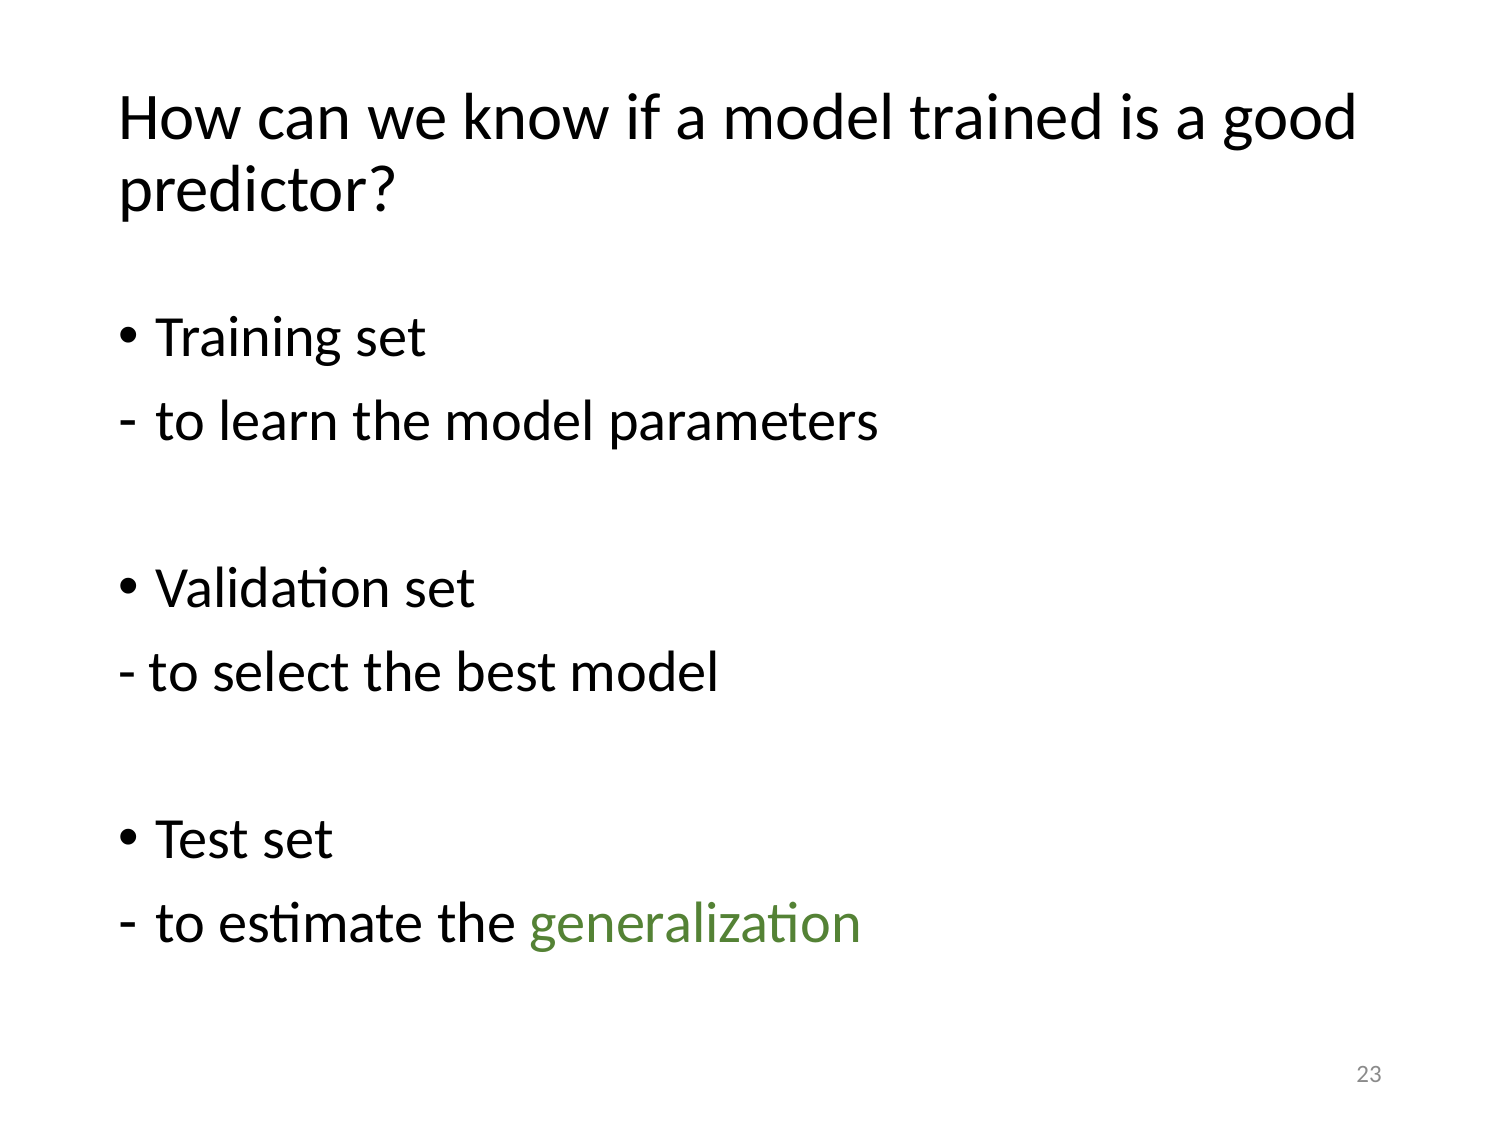

# How can we know if a model trained is a good predictor?
Training set
to learn the model parameters

Validation set
- to select the best model

Test set
to estimate the generalization
23